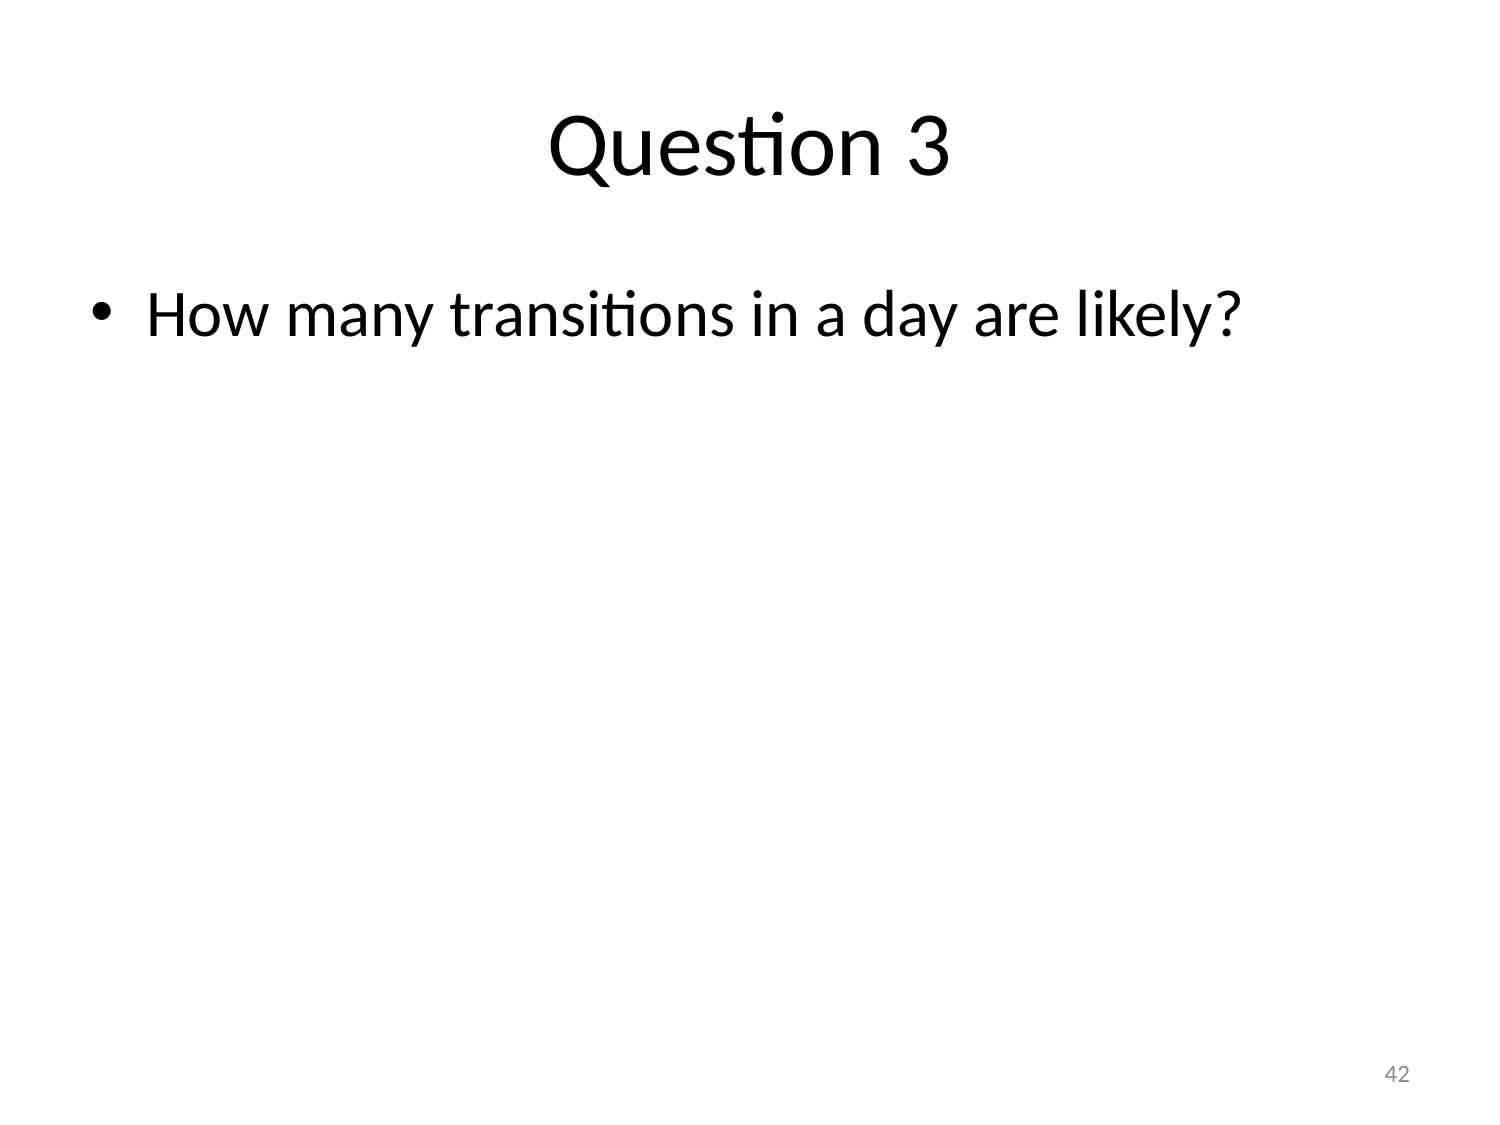

# Question 3
How many transitions in a day are likely?
42